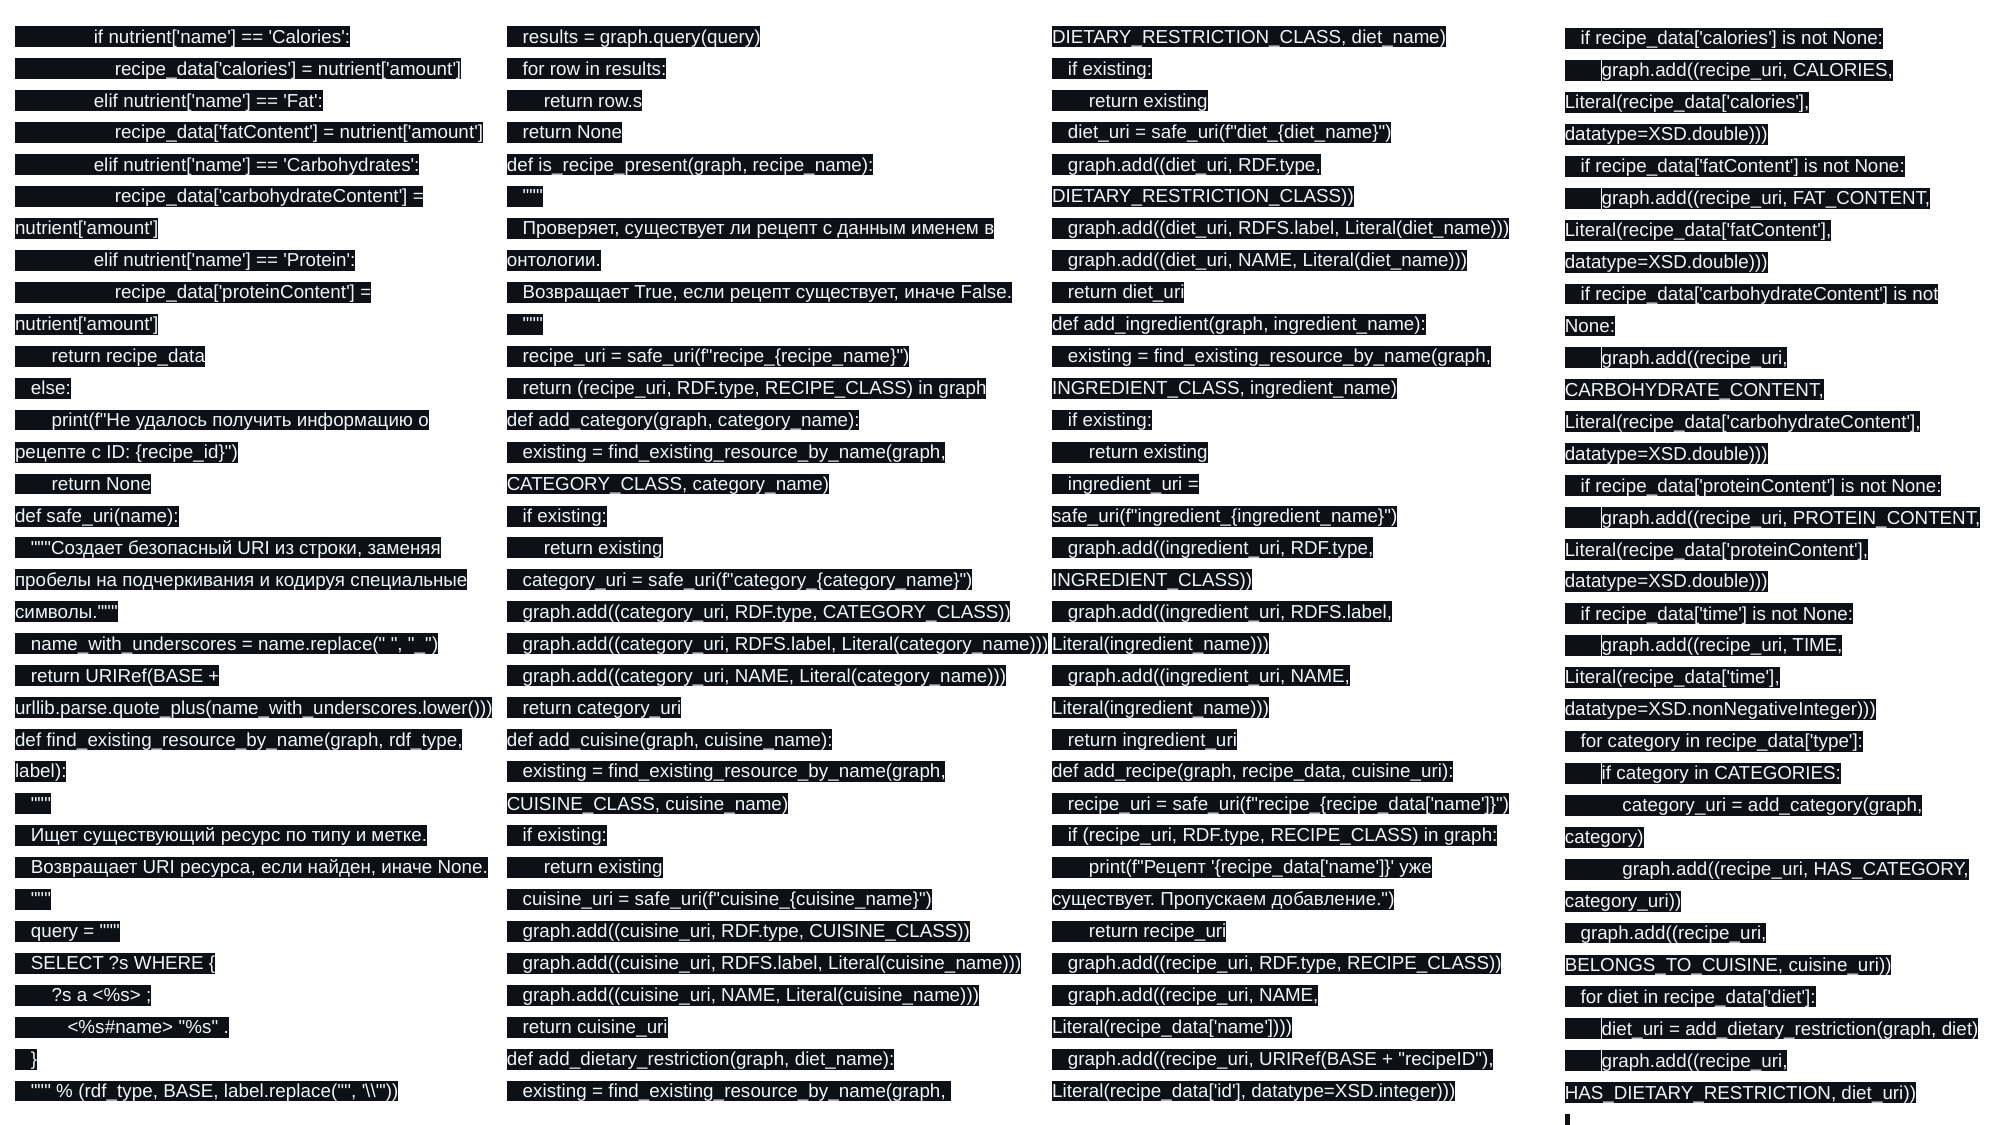

if nutrient['name'] == 'Calories':
                   recipe_data['calories'] = nutrient['amount']
               elif nutrient['name'] == 'Fat':
                   recipe_data['fatContent'] = nutrient['amount']
               elif nutrient['name'] == 'Carbohydrates':
                   recipe_data['carbohydrateContent'] = nutrient['amount']
               elif nutrient['name'] == 'Protein':
                   recipe_data['proteinContent'] = nutrient['amount']
       return recipe_data
   else:
       print(f"Не удалось получить информацию о рецепте с ID: {recipe_id}")
       return None
def safe_uri(name):
   """Создает безопасный URI из строки, заменяя пробелы на подчеркивания и кодируя специальные символы."""
   name_with_underscores = name.replace(" ", "_")
   return URIRef(BASE + urllib.parse.quote_plus(name_with_underscores.lower()))
def find_existing_resource_by_name(graph, rdf_type, label):
   """
   Ищет существующий ресурс по типу и метке.
   Возвращает URI ресурса, если найден, иначе None.
   """
   query = """
   SELECT ?s WHERE {
       ?s a <%s> ;
          <%s#name> "%s" .
   }
   """ % (rdf_type, BASE, label.replace('"', '\\"'))

   results = graph.query(query)
   for row in results:
       return row.s
   return None
def is_recipe_present(graph, recipe_name):
   """
   Проверяет, существует ли рецепт с данным именем в онтологии.
   Возвращает True, если рецепт существует, иначе False.
   """
   recipe_uri = safe_uri(f"recipe_{recipe_name}")
   return (recipe_uri, RDF.type, RECIPE_CLASS) in graph
def add_category(graph, category_name):
   existing = find_existing_resource_by_name(graph, CATEGORY_CLASS, category_name)
   if existing:
       return existing
   category_uri = safe_uri(f"category_{category_name}")
   graph.add((category_uri, RDF.type, CATEGORY_CLASS))
   graph.add((category_uri, RDFS.label, Literal(category_name)))
   graph.add((category_uri, NAME, Literal(category_name)))
   return category_uri
def add_cuisine(graph, cuisine_name):
   existing = find_existing_resource_by_name(graph, CUISINE_CLASS, cuisine_name)
   if existing:
       return existing
   cuisine_uri = safe_uri(f"cuisine_{cuisine_name}")
   graph.add((cuisine_uri, RDF.type, CUISINE_CLASS))
   graph.add((cuisine_uri, RDFS.label, Literal(cuisine_name)))
   graph.add((cuisine_uri, NAME, Literal(cuisine_name)))
   return cuisine_uri
def add_dietary_restriction(graph, diet_name):
   existing = find_existing_resource_by_name(graph,
DIETARY_RESTRICTION_CLASS, diet_name)
   if existing:
       return existing
   diet_uri = safe_uri(f"diet_{diet_name}")
   graph.add((diet_uri, RDF.type, DIETARY_RESTRICTION_CLASS))
   graph.add((diet_uri, RDFS.label, Literal(diet_name)))
   graph.add((diet_uri, NAME, Literal(diet_name)))
   return diet_uri
def add_ingredient(graph, ingredient_name):
   existing = find_existing_resource_by_name(graph, INGREDIENT_CLASS, ingredient_name)
   if existing:
       return existing
   ingredient_uri = safe_uri(f"ingredient_{ingredient_name}")
   graph.add((ingredient_uri, RDF.type, INGREDIENT_CLASS))
   graph.add((ingredient_uri, RDFS.label, Literal(ingredient_name)))
   graph.add((ingredient_uri, NAME, Literal(ingredient_name)))
   return ingredient_uri
def add_recipe(graph, recipe_data, cuisine_uri):
   recipe_uri = safe_uri(f"recipe_{recipe_data['name']}")
   if (recipe_uri, RDF.type, RECIPE_CLASS) in graph:
       print(f"Рецепт '{recipe_data['name']}' уже существует. Пропускаем добавление.")
       return recipe_uri
   graph.add((recipe_uri, RDF.type, RECIPE_CLASS))
   graph.add((recipe_uri, NAME, Literal(recipe_data['name'])))
   graph.add((recipe_uri, URIRef(BASE + "recipeID"), Literal(recipe_data['id'], datatype=XSD.integer)))

   if recipe_data['calories'] is not None:
       graph.add((recipe_uri, CALORIES, Literal(recipe_data['calories'], datatype=XSD.double)))
   if recipe_data['fatContent'] is not None:
       graph.add((recipe_uri, FAT_CONTENT, Literal(recipe_data['fatContent'], datatype=XSD.double)))
   if recipe_data['carbohydrateContent'] is not None:
       graph.add((recipe_uri, CARBOHYDRATE_CONTENT, Literal(recipe_data['carbohydrateContent'], datatype=XSD.double)))
   if recipe_data['proteinContent'] is not None:
       graph.add((recipe_uri, PROTEIN_CONTENT, Literal(recipe_data['proteinContent'], datatype=XSD.double)))
   if recipe_data['time'] is not None:
       graph.add((recipe_uri, TIME, Literal(recipe_data['time'], datatype=XSD.nonNegativeInteger)))
   for category in recipe_data['type']:
       if category in CATEGORIES:
           category_uri = add_category(graph, category)
           graph.add((recipe_uri, HAS_CATEGORY, category_uri))
   graph.add((recipe_uri, BELONGS_TO_CUISINE, cuisine_uri))
   for diet in recipe_data['diet']:
       diet_uri = add_dietary_restriction(graph, diet)
       graph.add((recipe_uri, HAS_DIETARY_RESTRICTION, diet_uri))